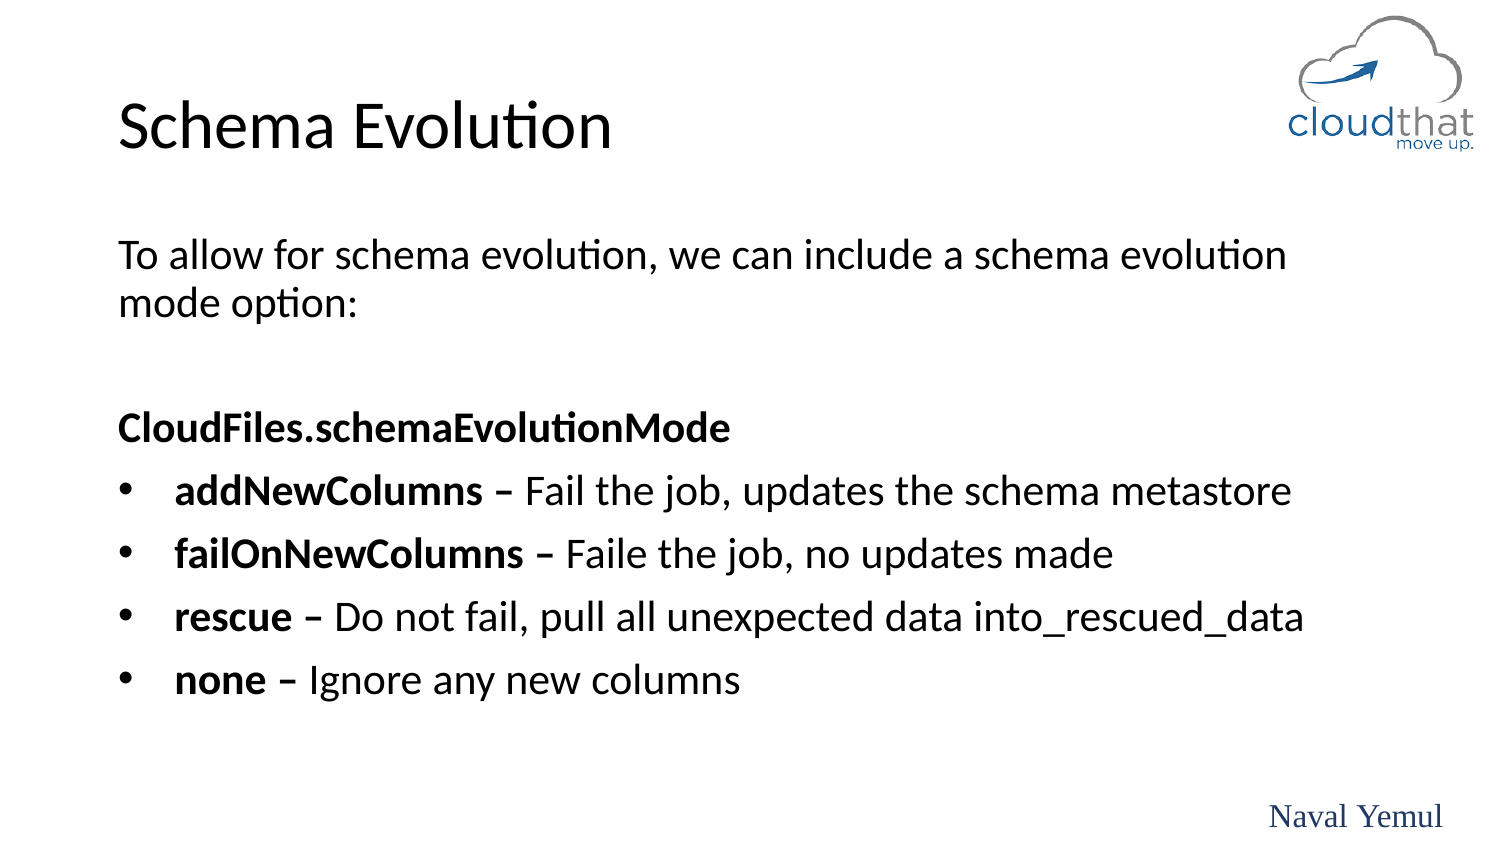

# Schema Evolution
To allow for schema evolution, we can include a schema evolution mode option:

CloudFiles.schemaEvolutionMode
addNewColumns – Fail the job, updates the schema metastore
failOnNewColumns – Faile the job, no updates made
rescue – Do not fail, pull all unexpected data into_rescued_data
none – Ignore any new columns
Naval Yemul